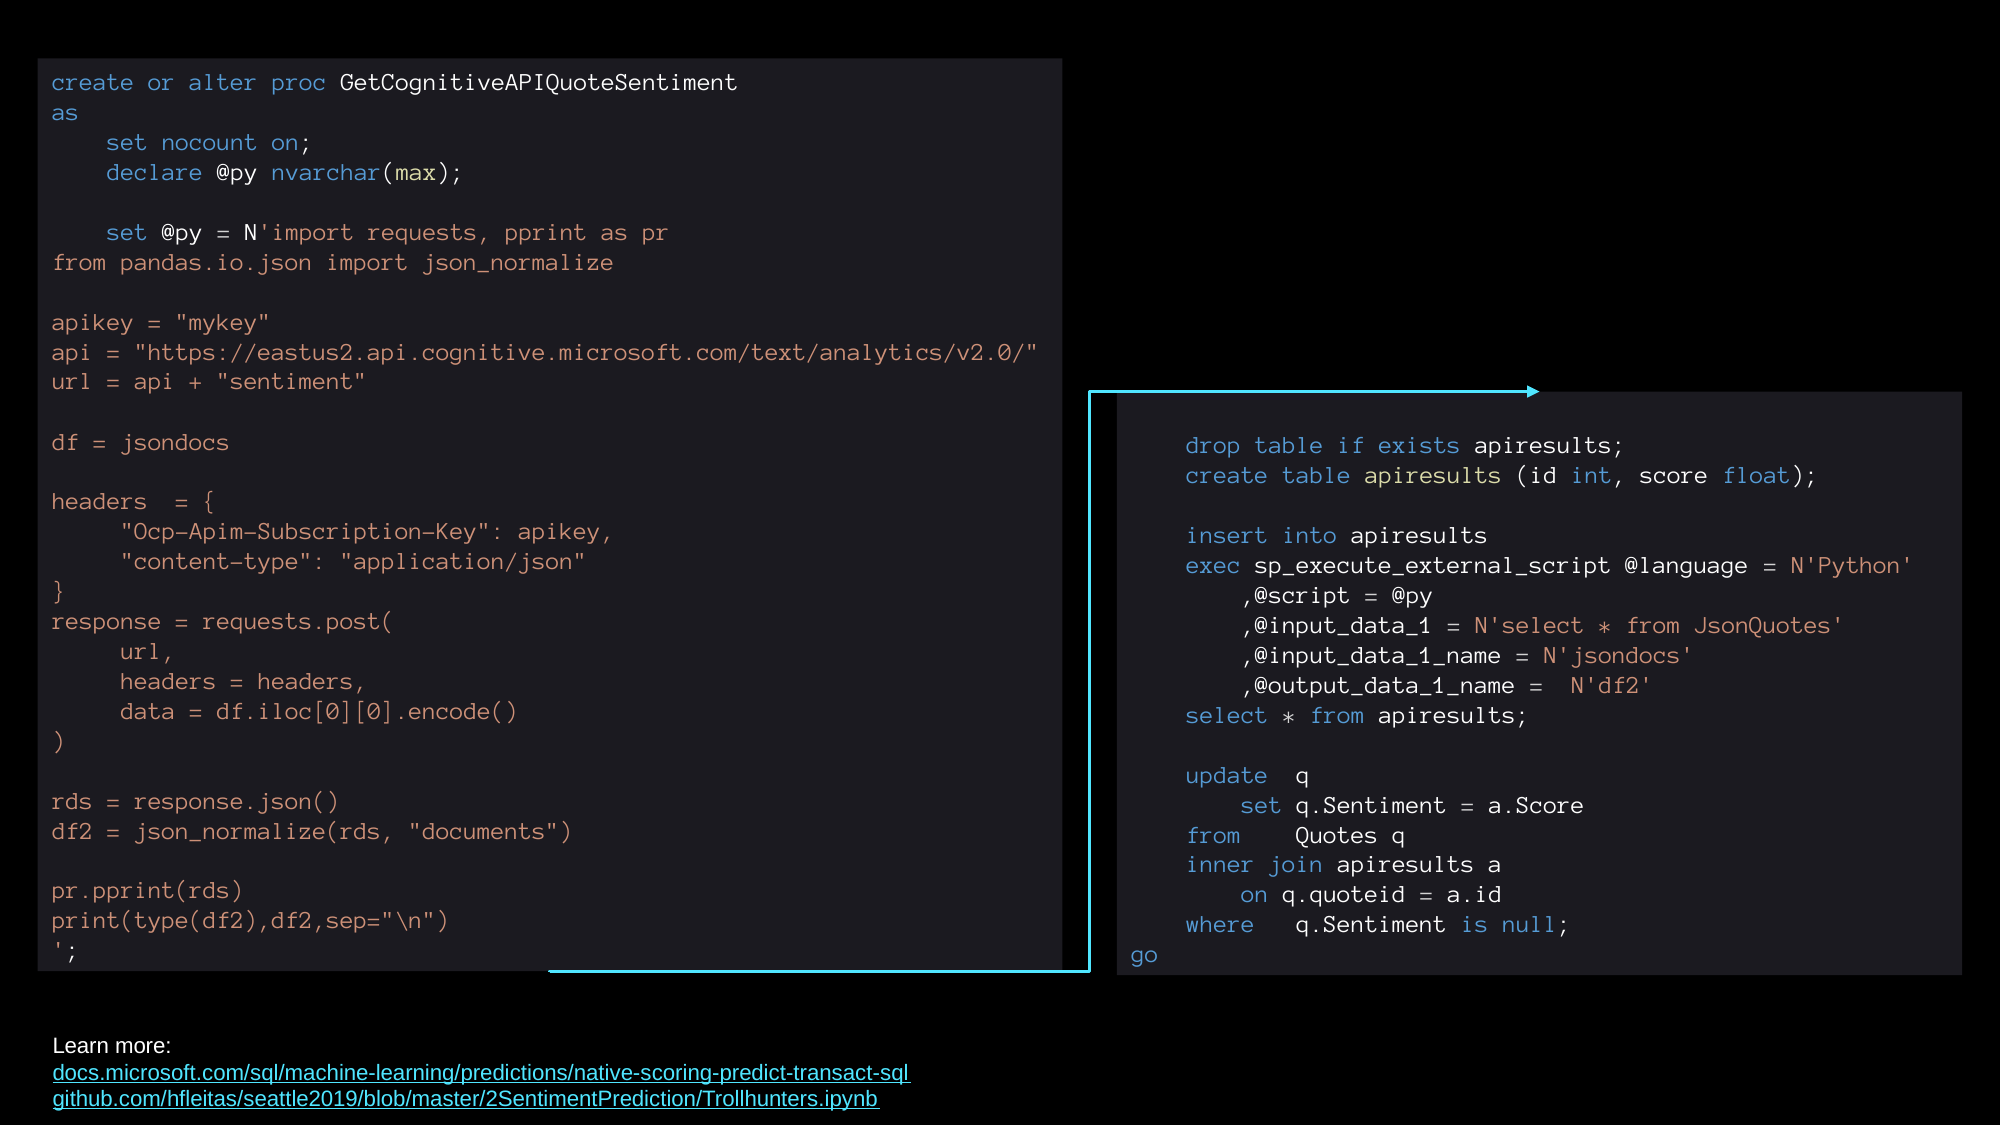

create or alter proc GetCognitiveAPIQuoteSentiment
as
    set nocount on;
    declare @py nvarchar(max);

    set @py = N'import requests, pprint as pr
from pandas.io.json import json_normalize
apikey = "mykey"
api = "https://eastus2.api.cognitive.microsoft.com/text/analytics/v2.0/"
url = api + "sentiment"
df = jsondocs
headers  = {
     "Ocp-Apim-Subscription-Key": apikey,
     "content-type": "application/json"
}
response = requests.post(
     url,
     headers = headers,
     data = df.iloc[0][0].encode()
)
rds = response.json()
df2 = json_normalize(rds, "documents")
pr.pprint(rds)
print(type(df2),df2,sep="\n")
';
    drop table if exists apiresults;
    create table apiresults (id int, score float);
    insert into apiresults
    exec sp_execute_external_script @language = N'Python'
        ,@script = @py
        ,@input_data_1 = N'select * from JsonQuotes'
        ,@input_data_1_name = N'jsondocs'
        ,@output_data_1_name =  N'df2'
    select * from apiresults;

    update  q
        set q.Sentiment = a.Score
    from    Quotes q
    inner join apiresults a
        on q.quoteid = a.id
    where   q.Sentiment is null;
go
Learn more:
docs.microsoft.com/sql/machine-learning/predictions/native-scoring-predict-transact-sql
github.com/hfleitas/seattle2019/blob/master/2SentimentPrediction/Trollhunters.ipynb